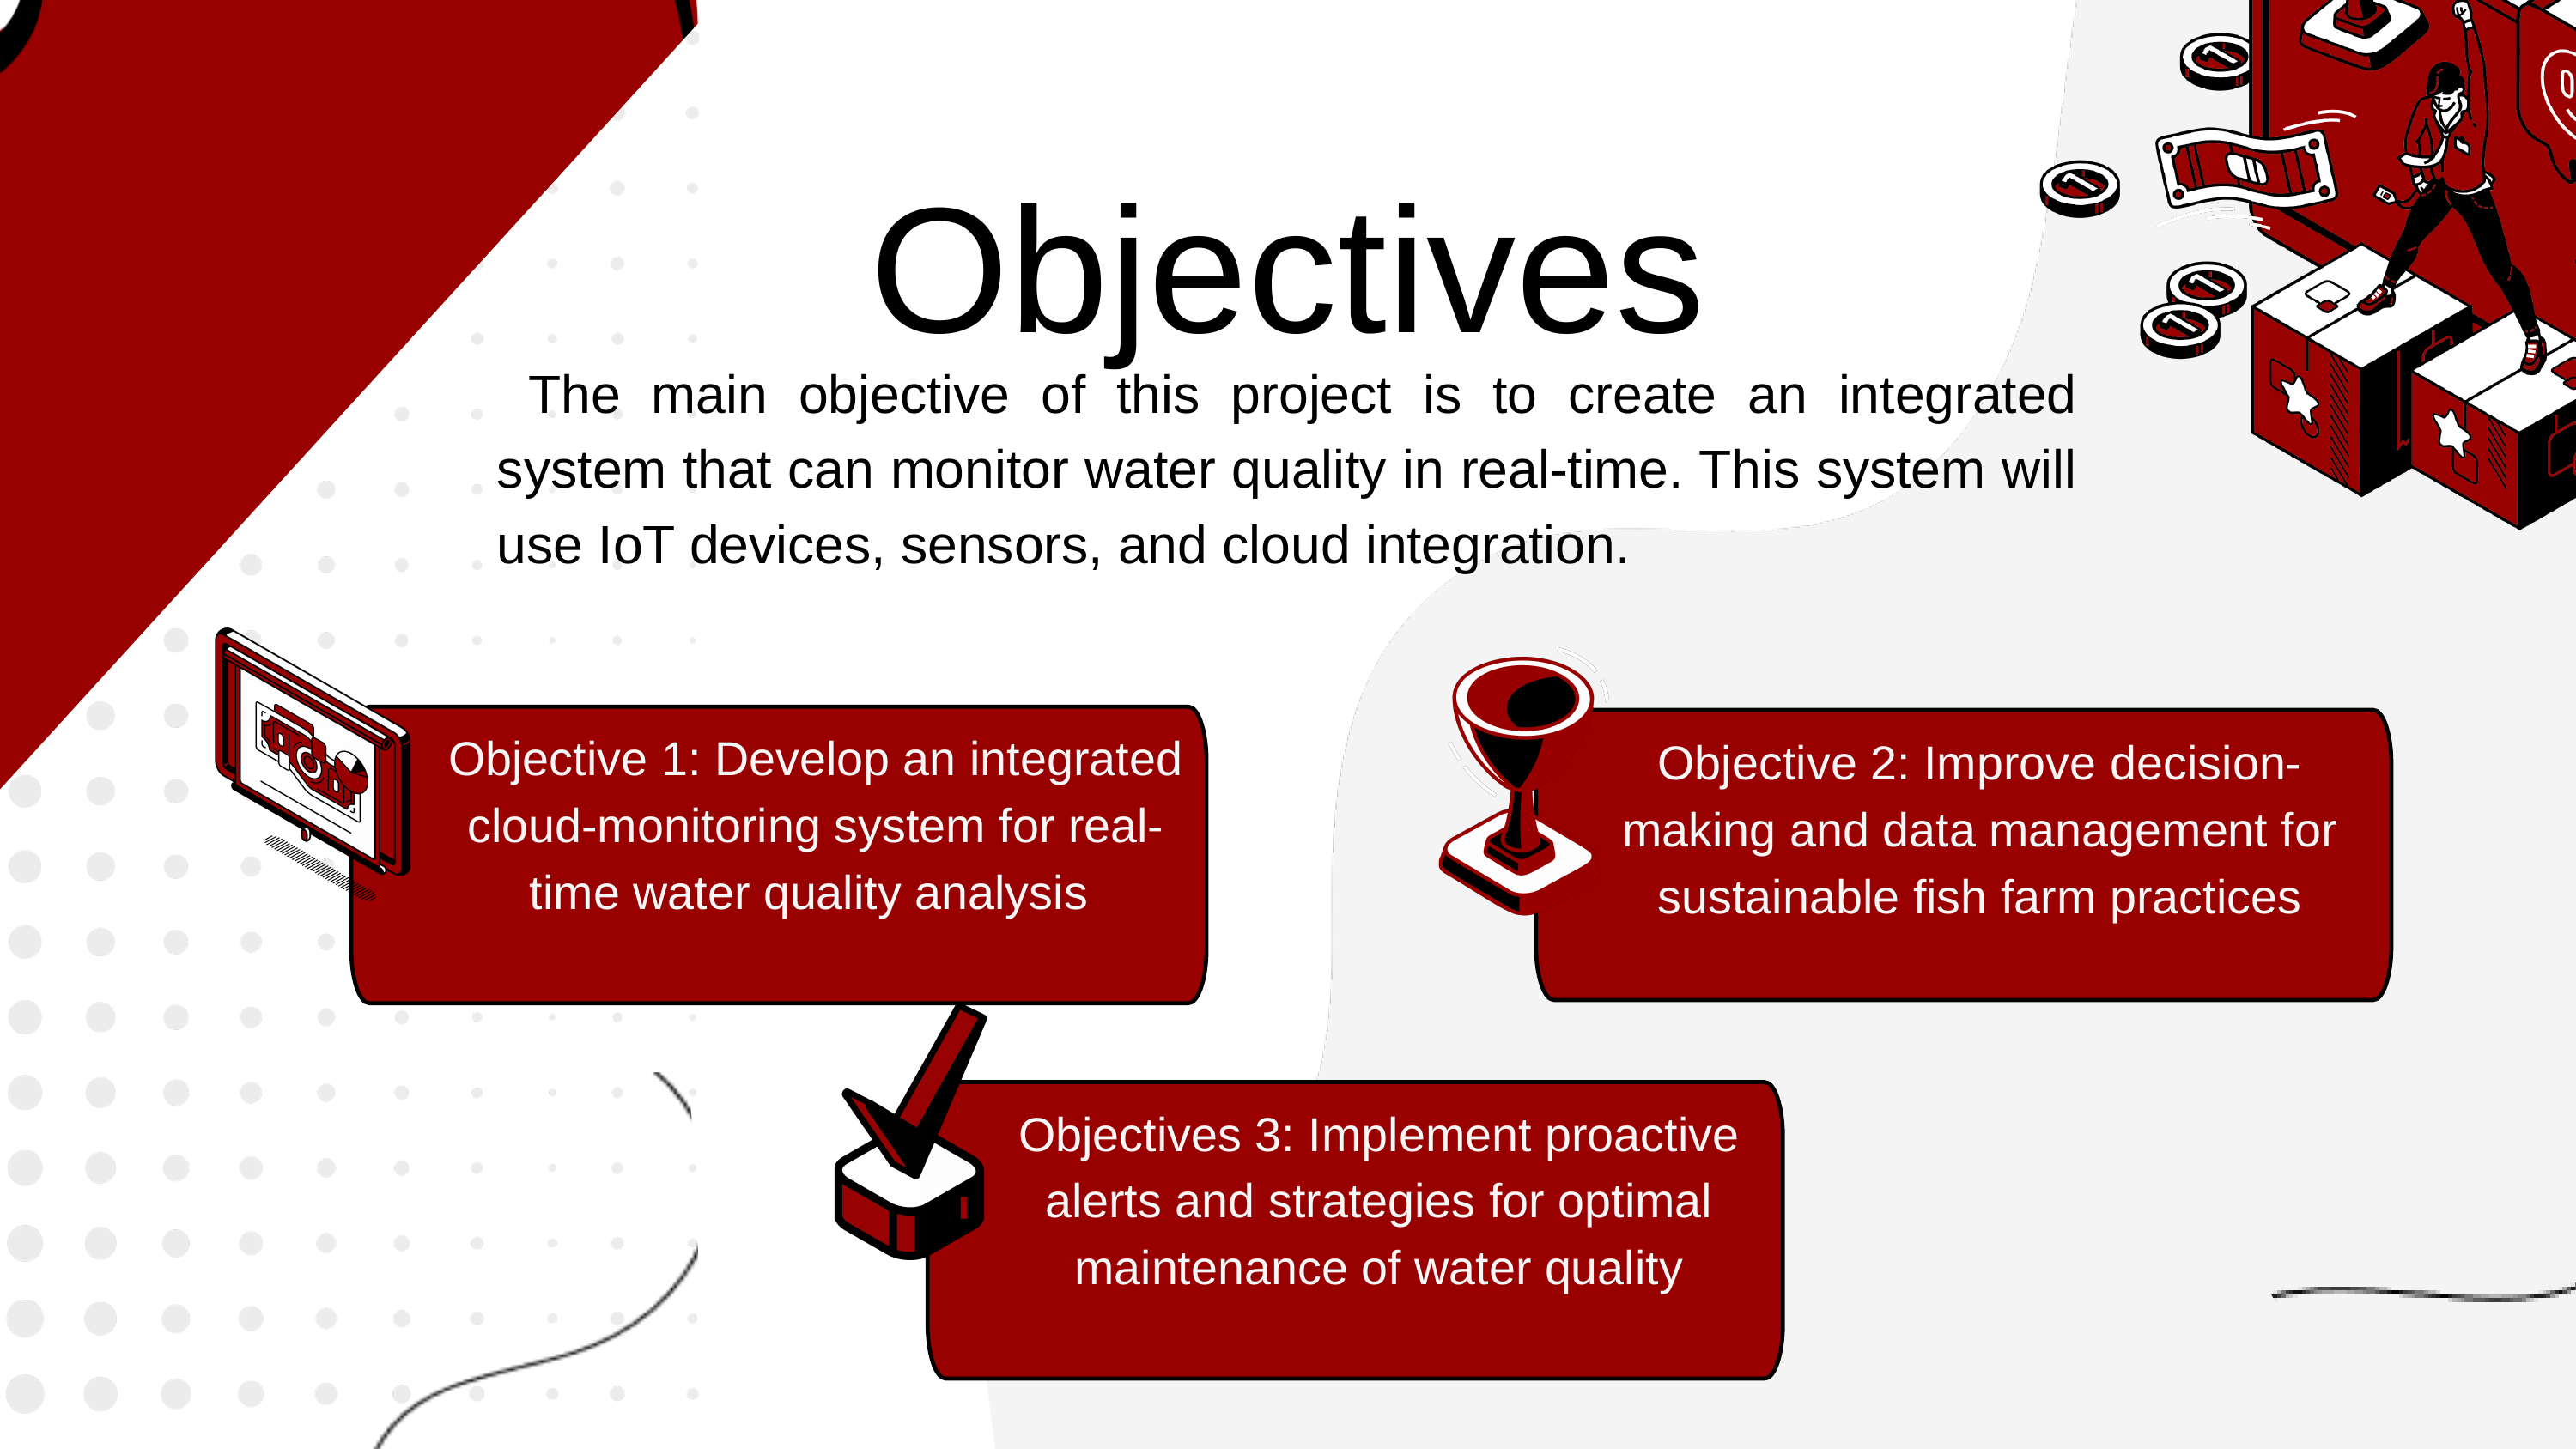

Objectives
 The main objective of this project is to create an integrated system that can monitor water quality in real-time. This system will use IoT devices, sensors, and cloud integration.

Objective 1: Develop an integrated cloud-monitoring system for real-time water quality analysis
Objective 2: Improve decision-making and data management for sustainable fish farm practices

Objectives 3: Implement proactive alerts and strategies for optimal maintenance of water quality